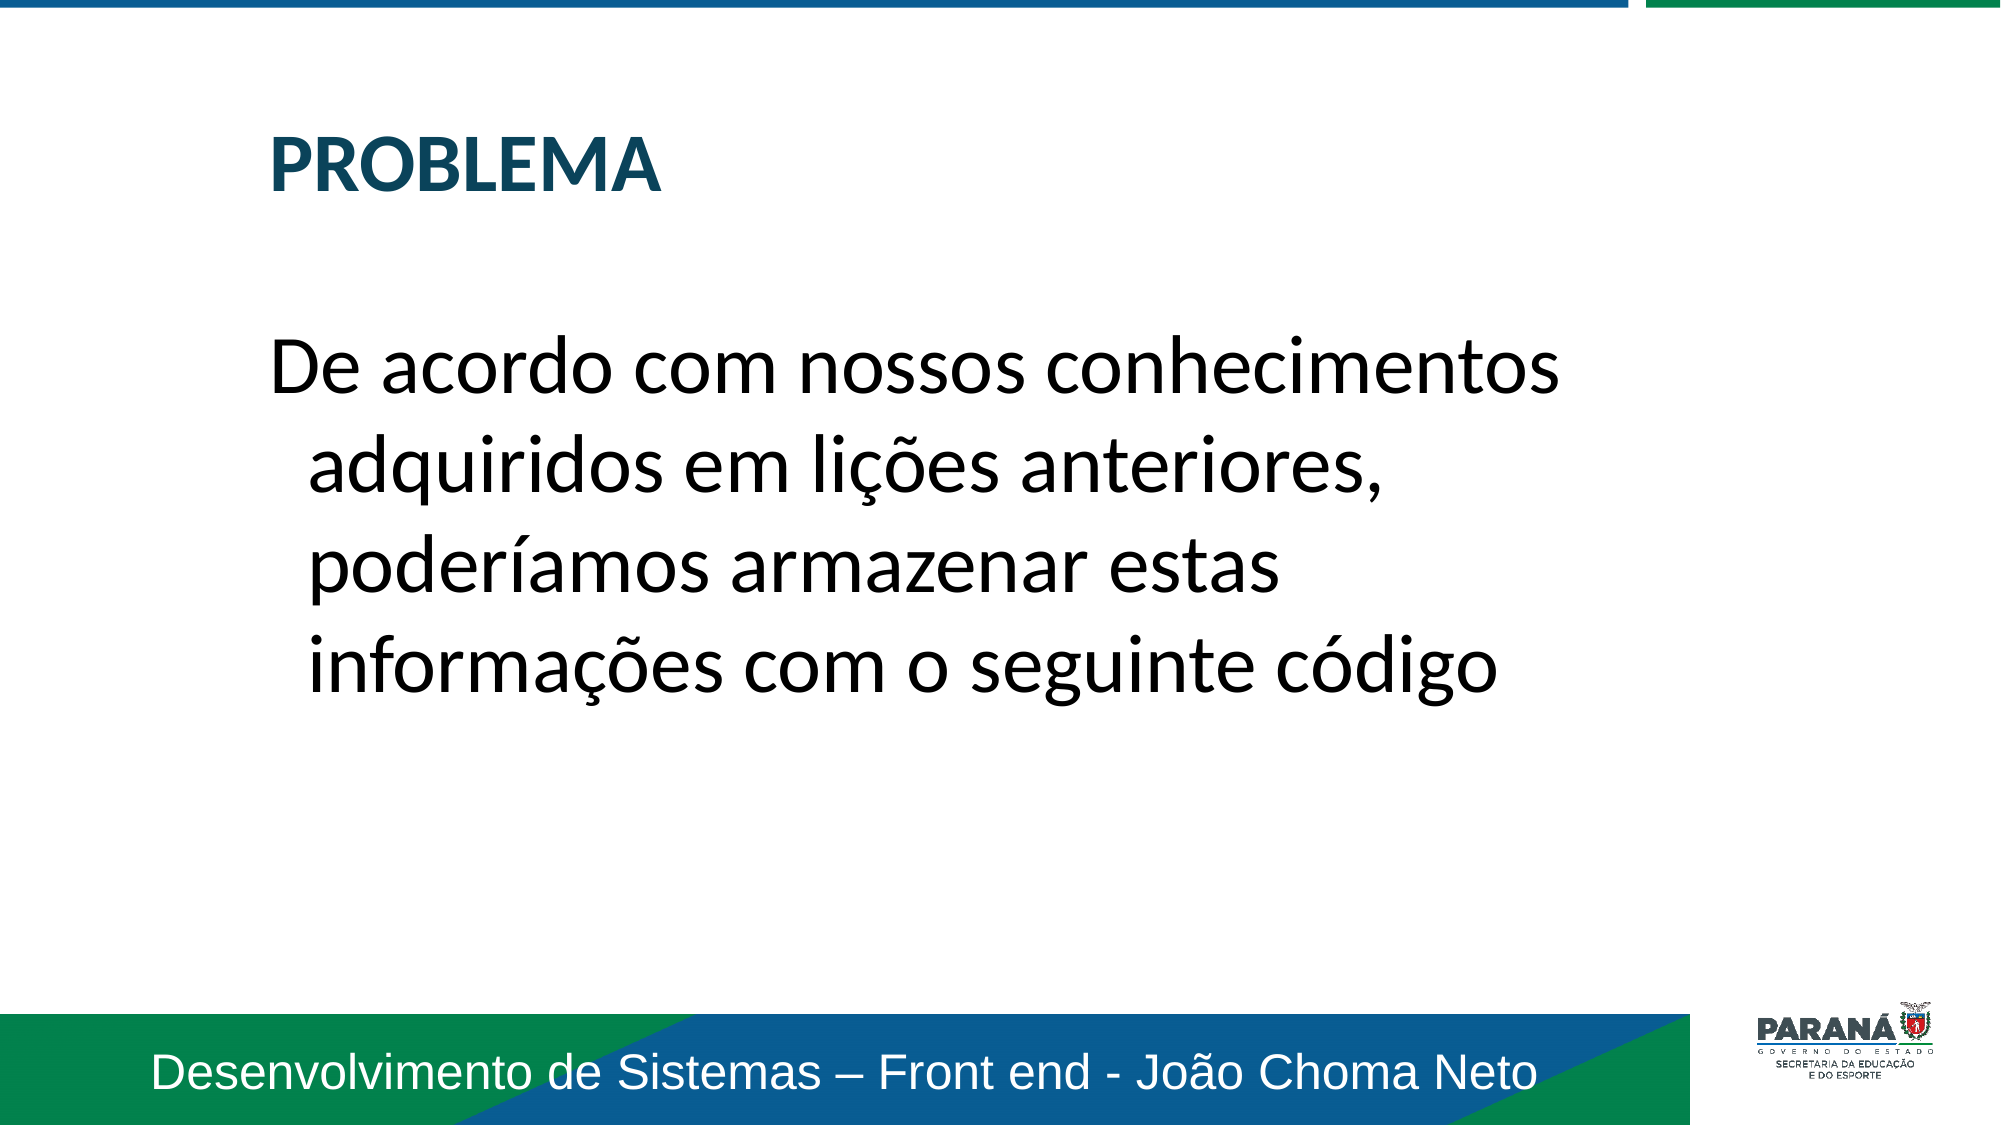

PROBLEMA
De acordo com nossos conhecimentos adquiridos em lições anteriores, poderíamos armazenar estas informações com o seguinte código